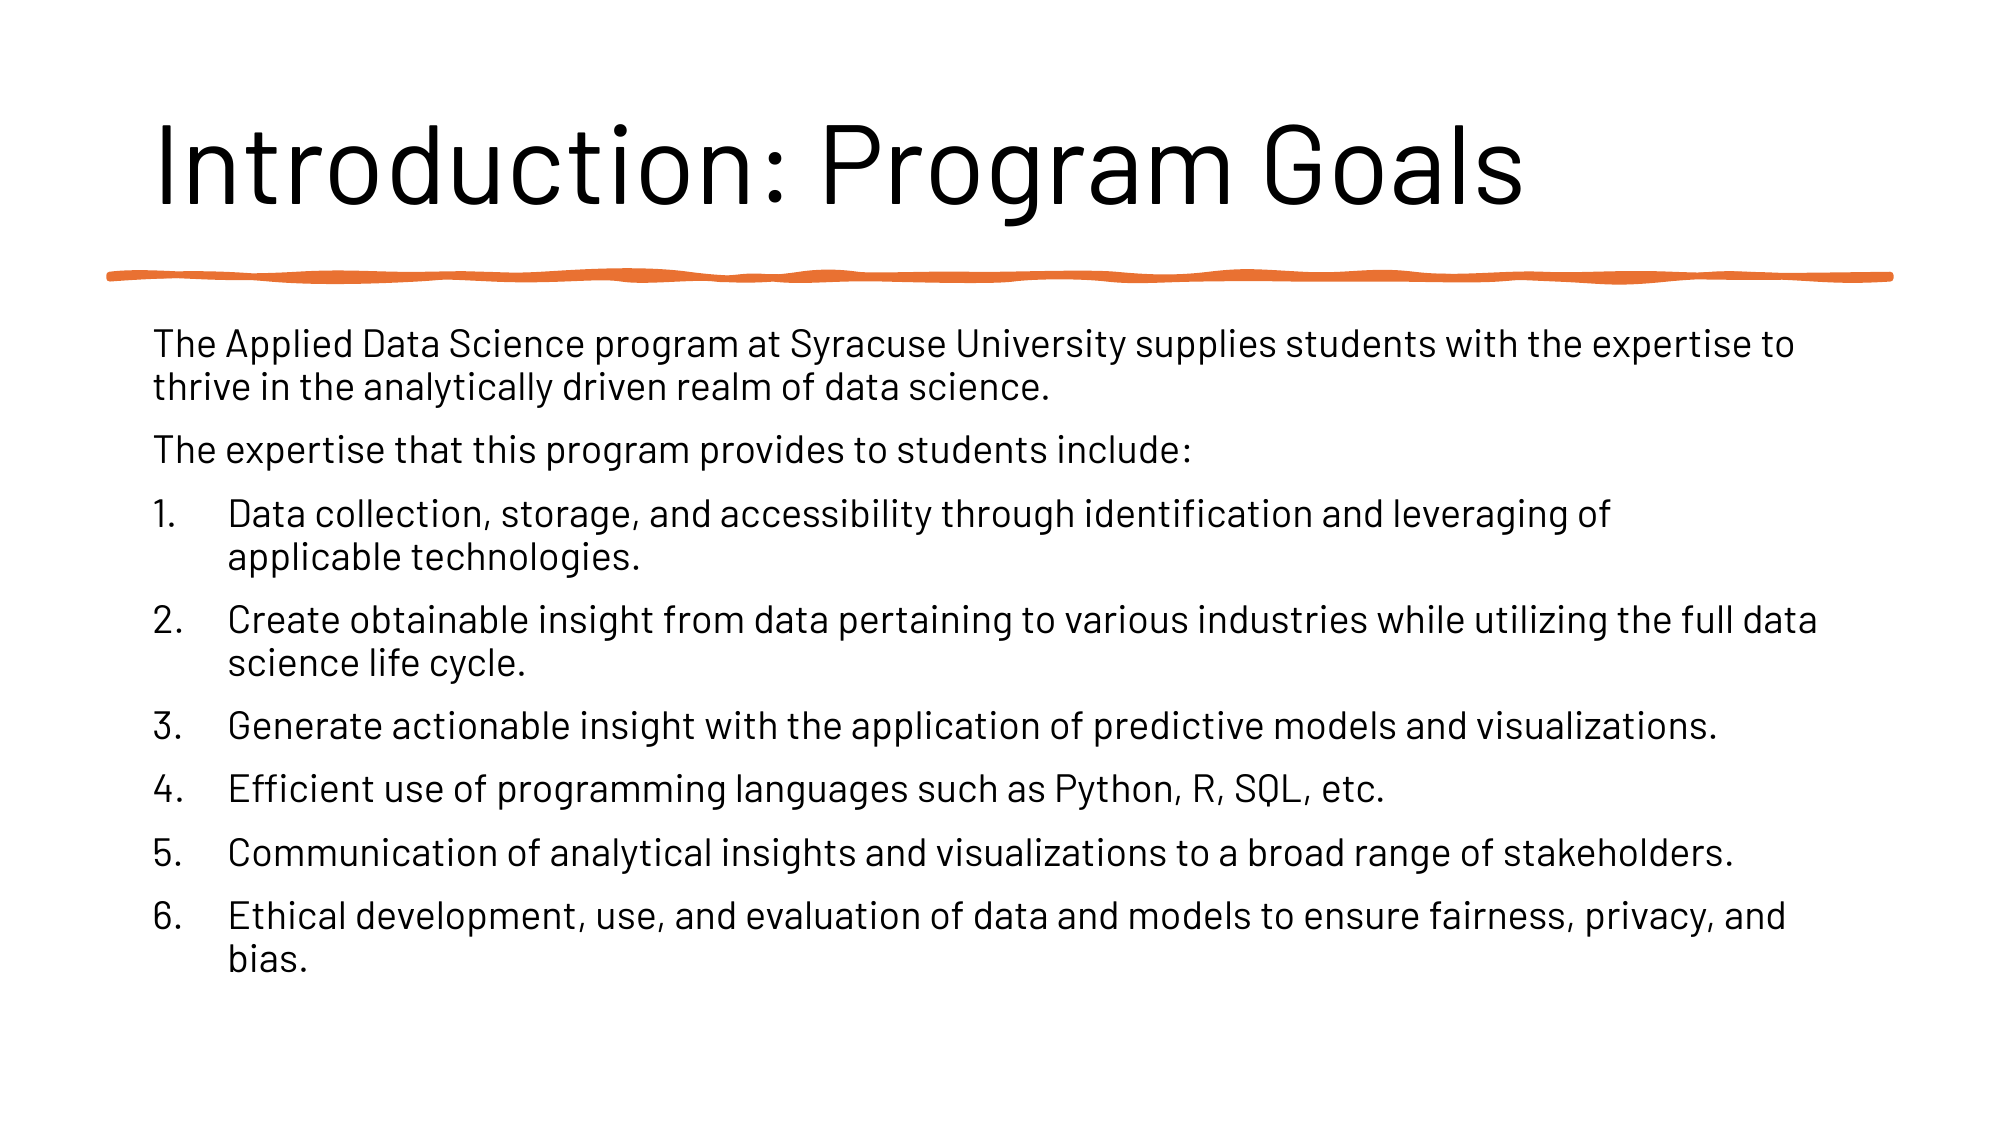

# Introduction: Program Goals

The Applied Data Science program at Syracuse University supplies students with the expertise to thrive in the analytically driven realm of data science.
The expertise that this program provides to students include:
Data collection, storage, and accessibility through identification and leveraging of 	 applicable technologies.
Create obtainable insight from data pertaining to various industries while utilizing the full data science life cycle.
Generate actionable insight with the application of predictive models and visualizations.
Efficient use of programming languages such as Python, R, SQL, etc.
Communication of analytical insights and visualizations to a broad range of stakeholders.
Ethical development, use, and evaluation of data and models to ensure fairness, privacy, and bias.